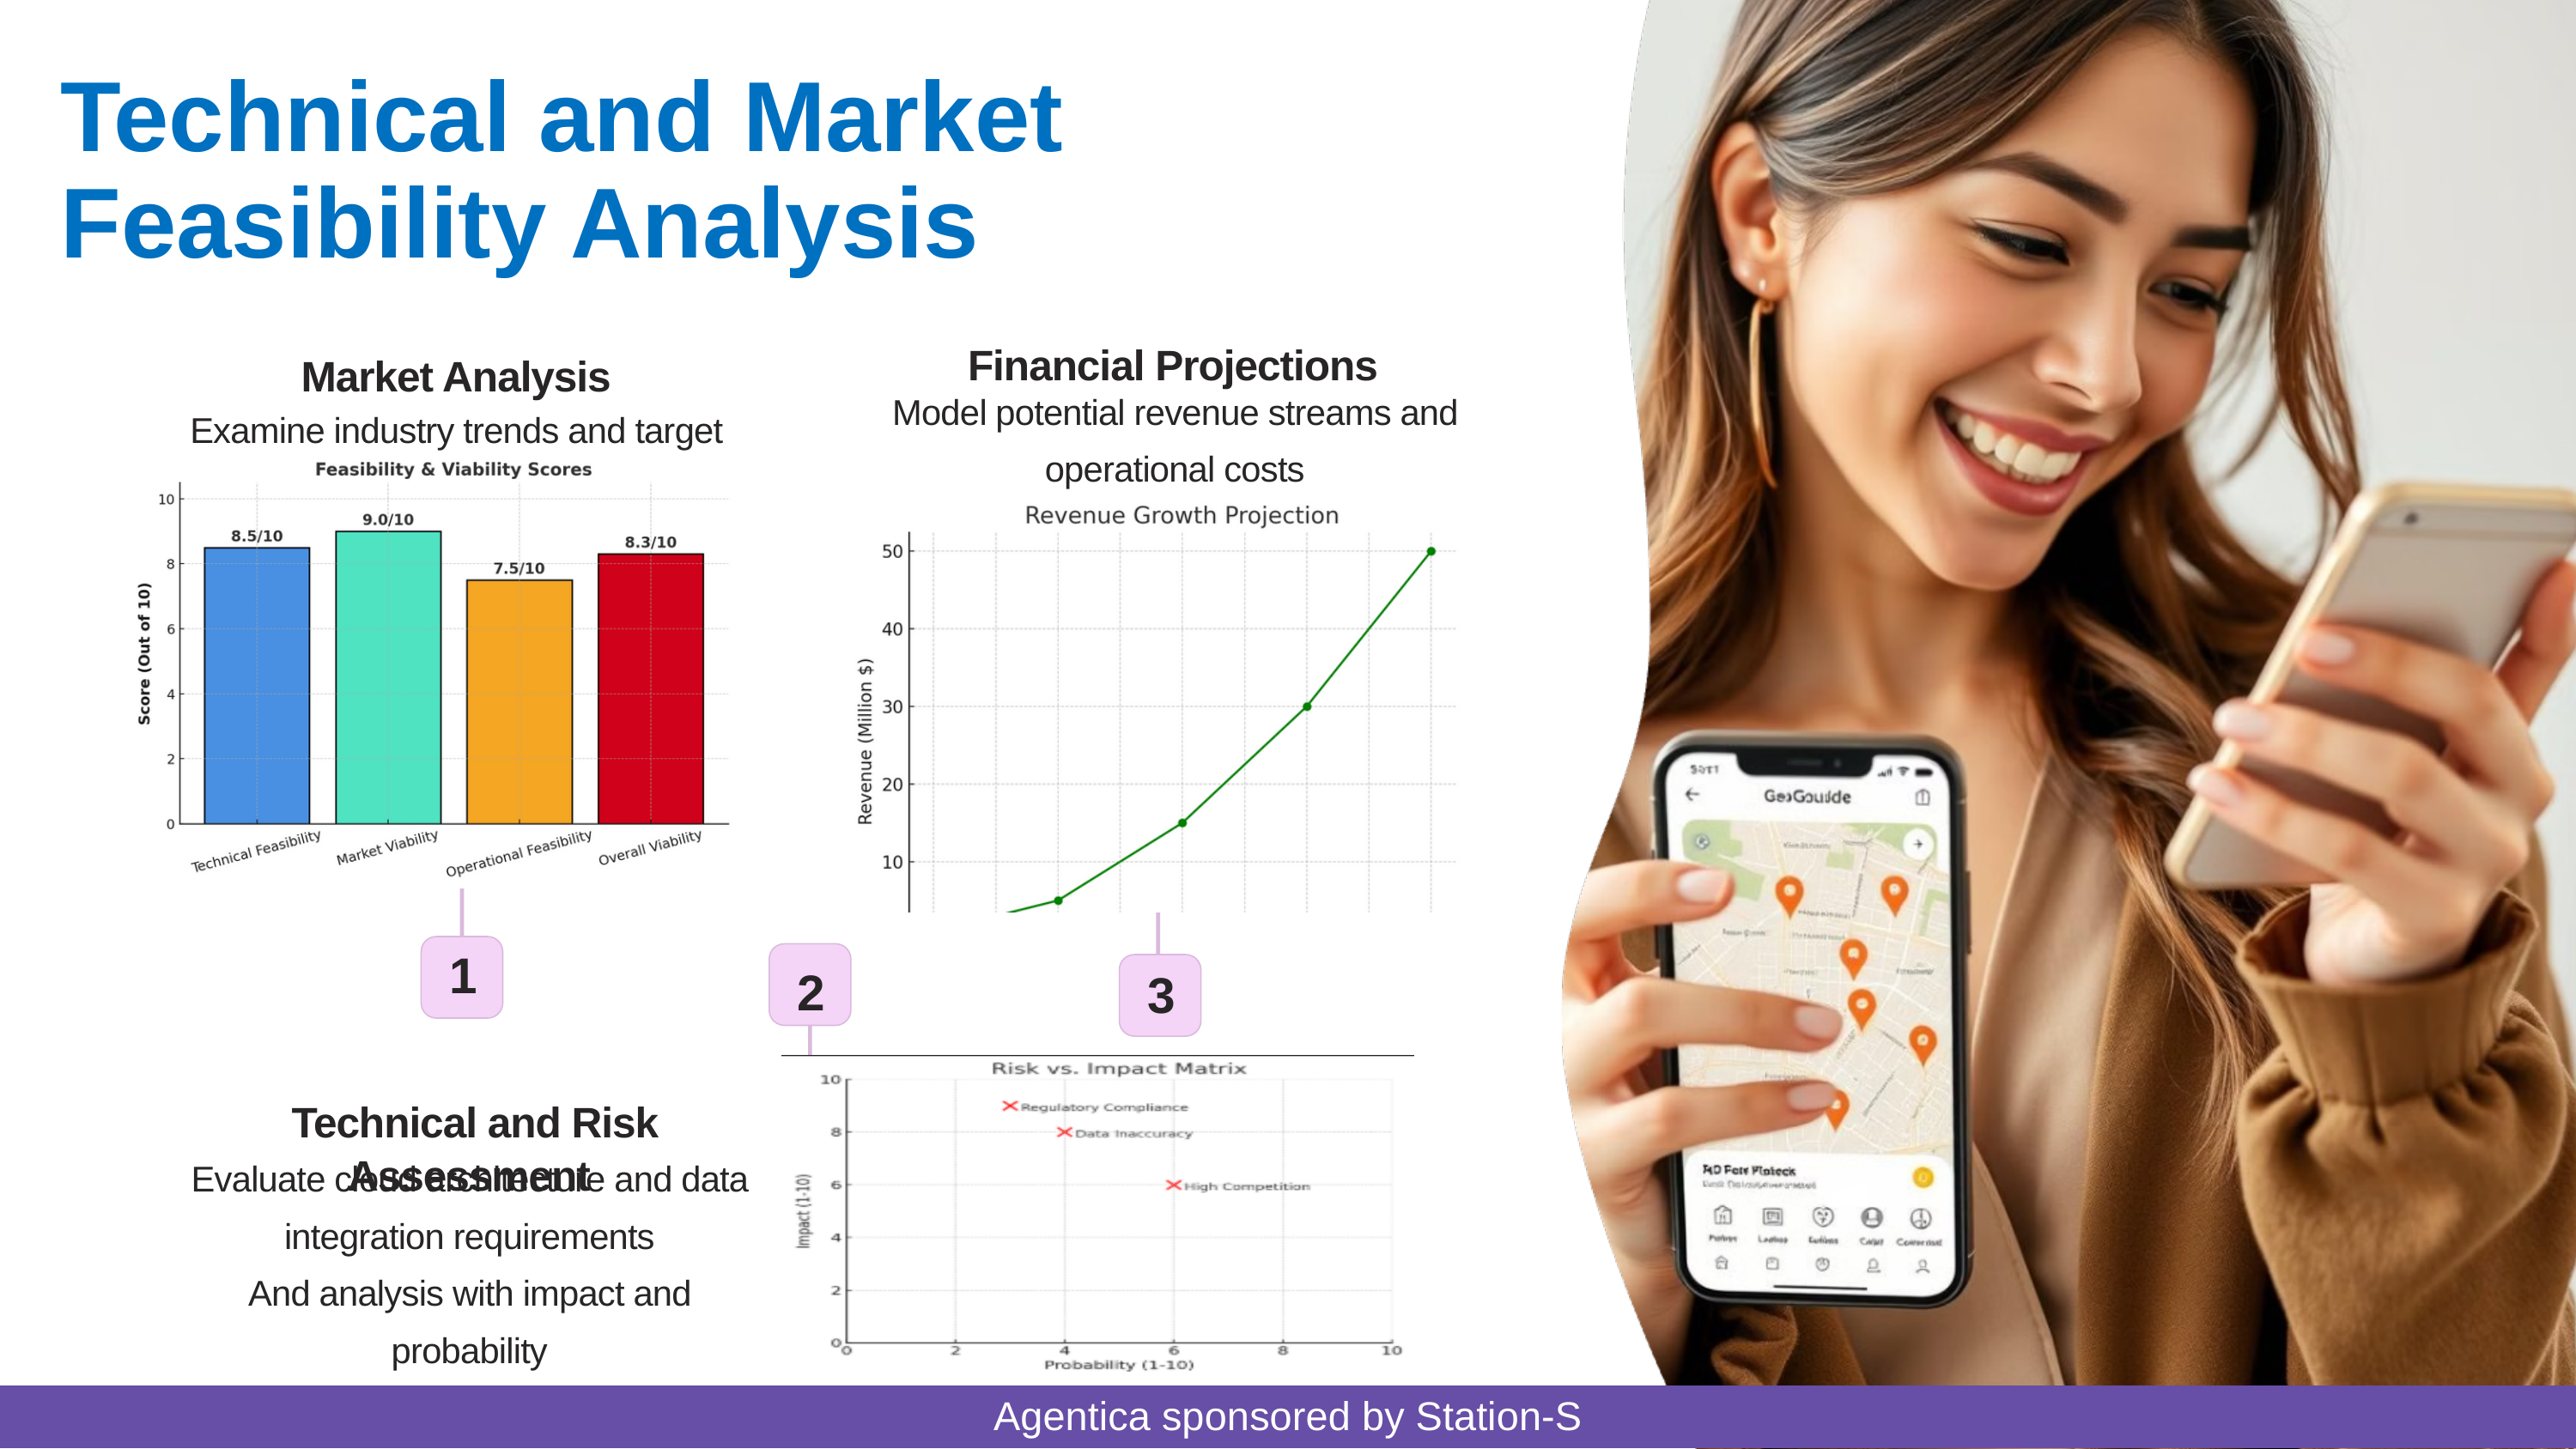

Technical and Market Feasibility Analysis

Financial Projections

Market Analysis

Model potential revenue streams and operational costs

Examine industry trends and target user demographics

1

2

3

Technical and Risk Assessment

Evaluate cloud architecture and data integration requirements
And analysis with impact and probability

Agentica sponsored by Station-S